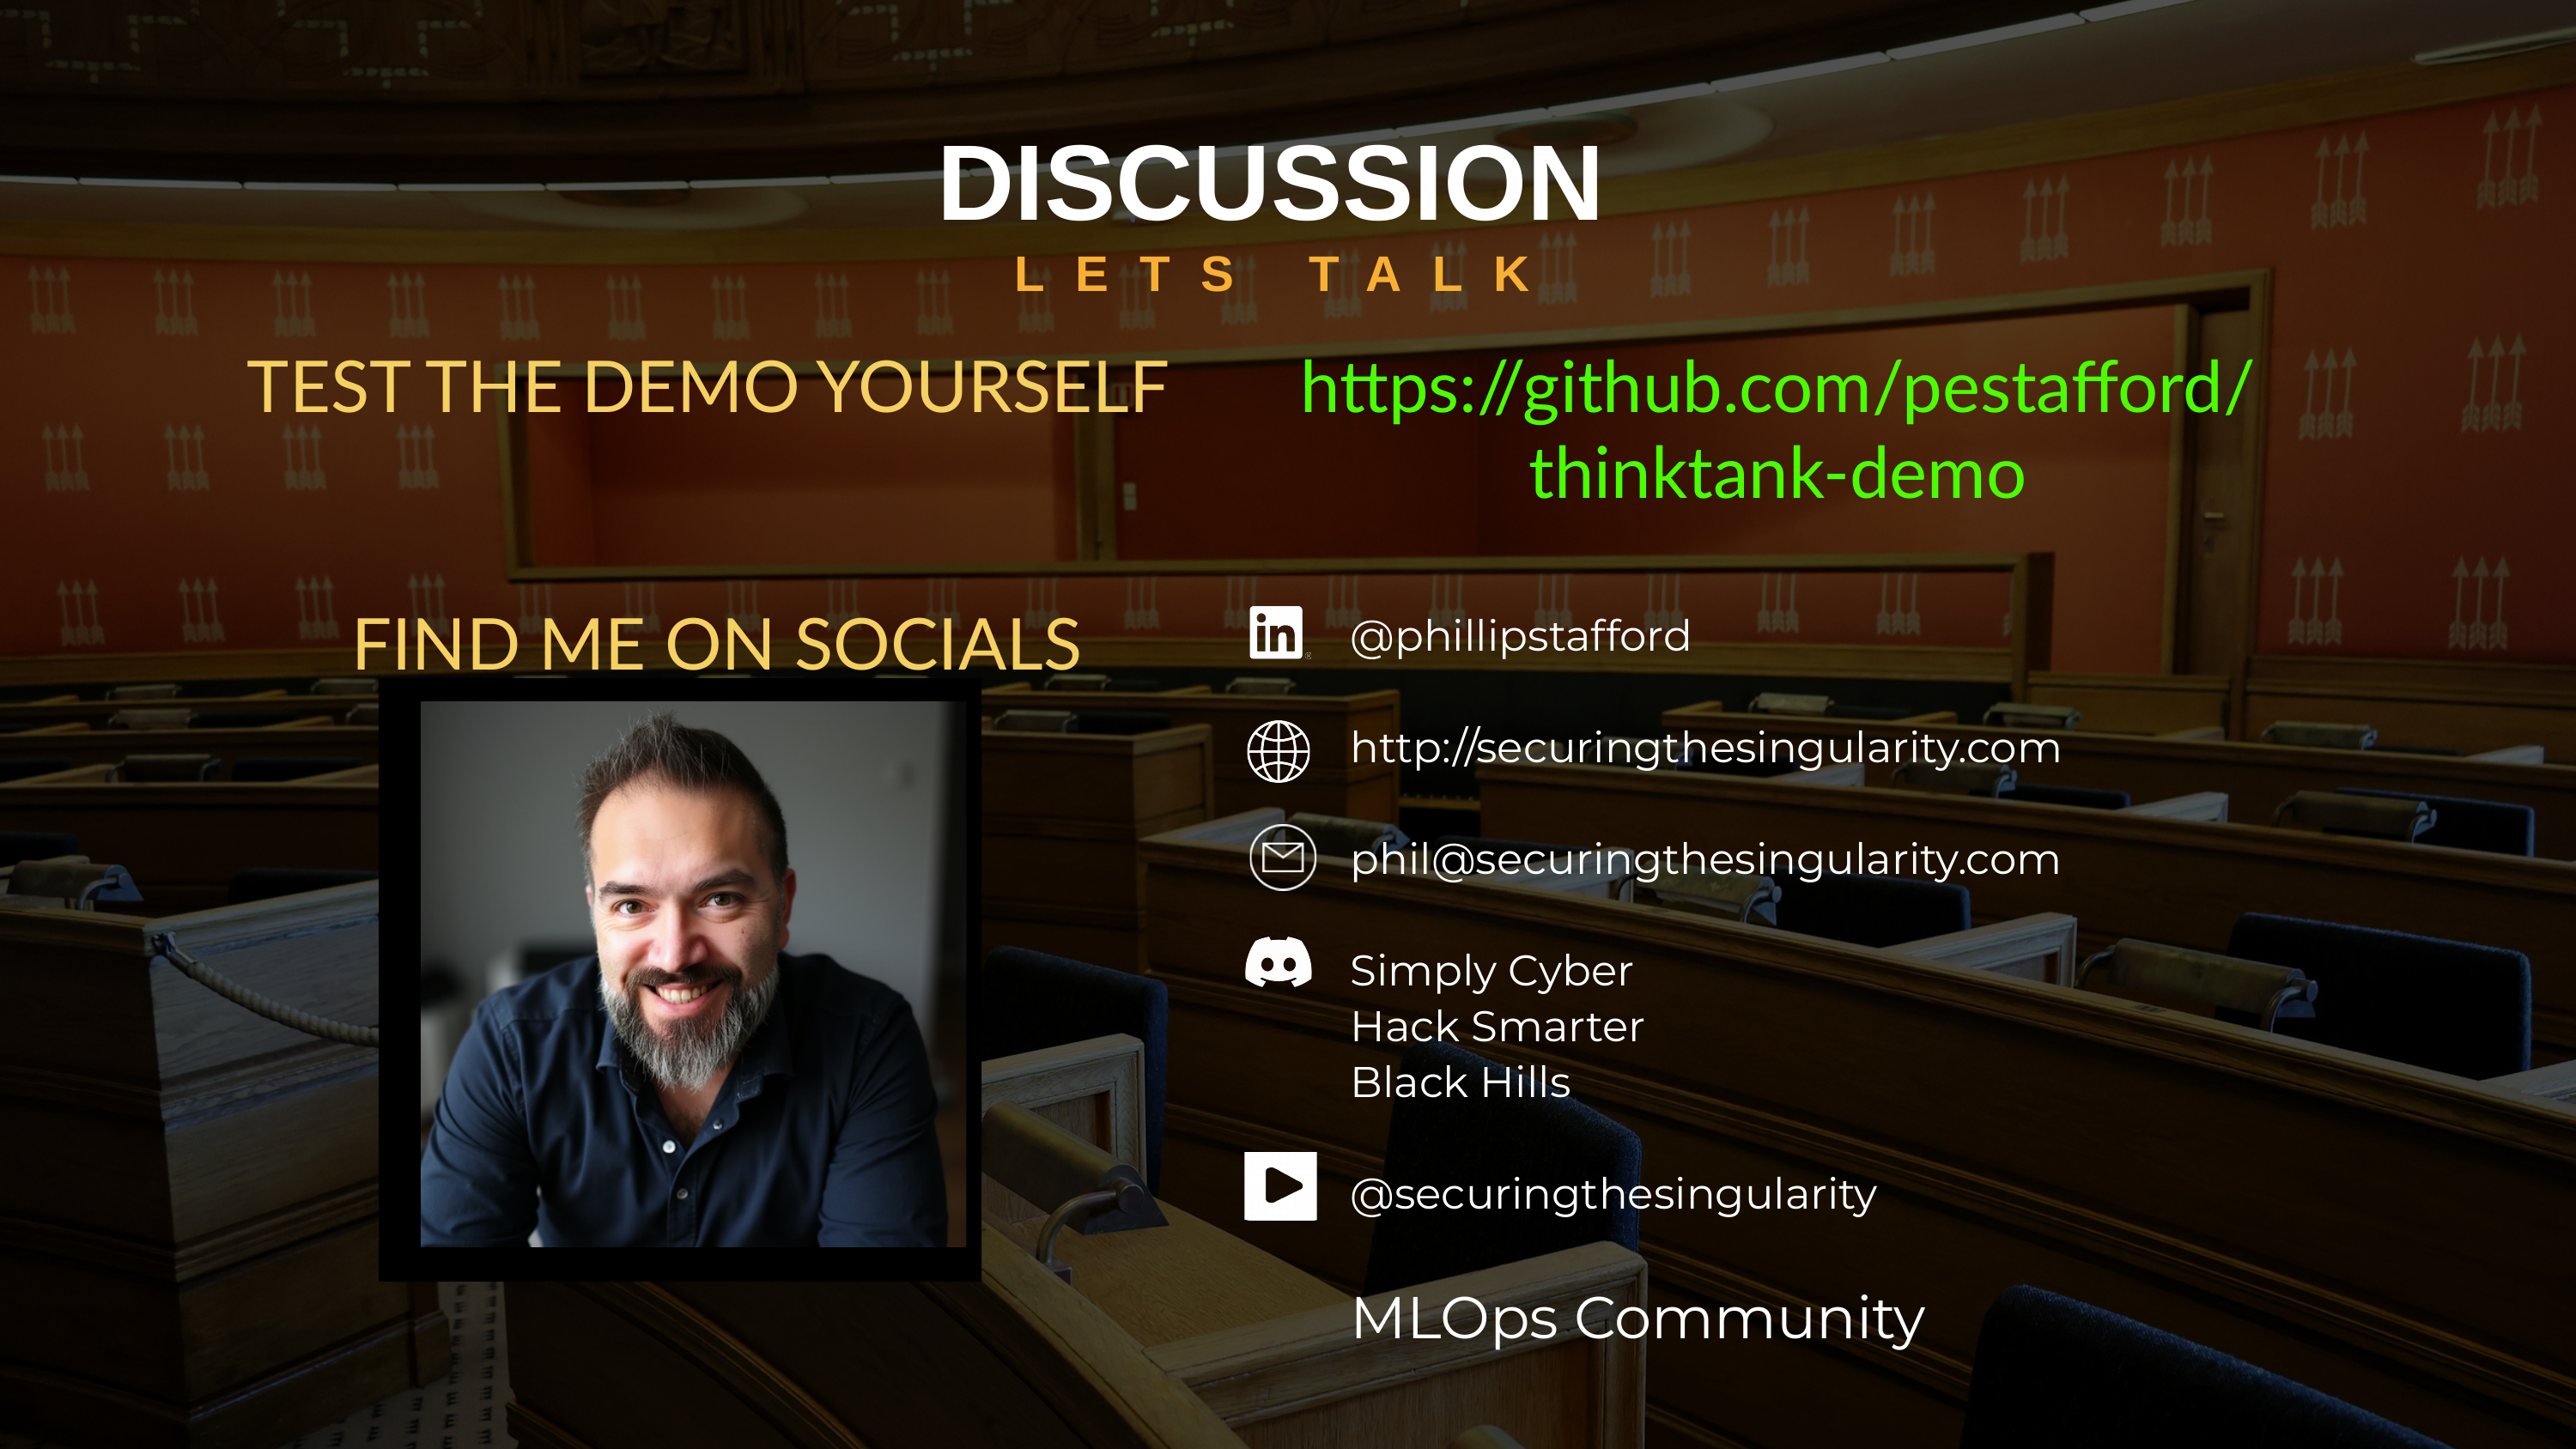

DISCUSSION
LETS TALK
TEST THE DEMO YOURSELF

FIND ME ON SOCIALS
https://github.com/pestafford/thinktank-demo
@phillipstafford

http://securingthesingularity.com

phil@securingthesingularity.com

Simply Cyber
Hack Smarter
Black Hills

@securingthesingularity

MLOps Community